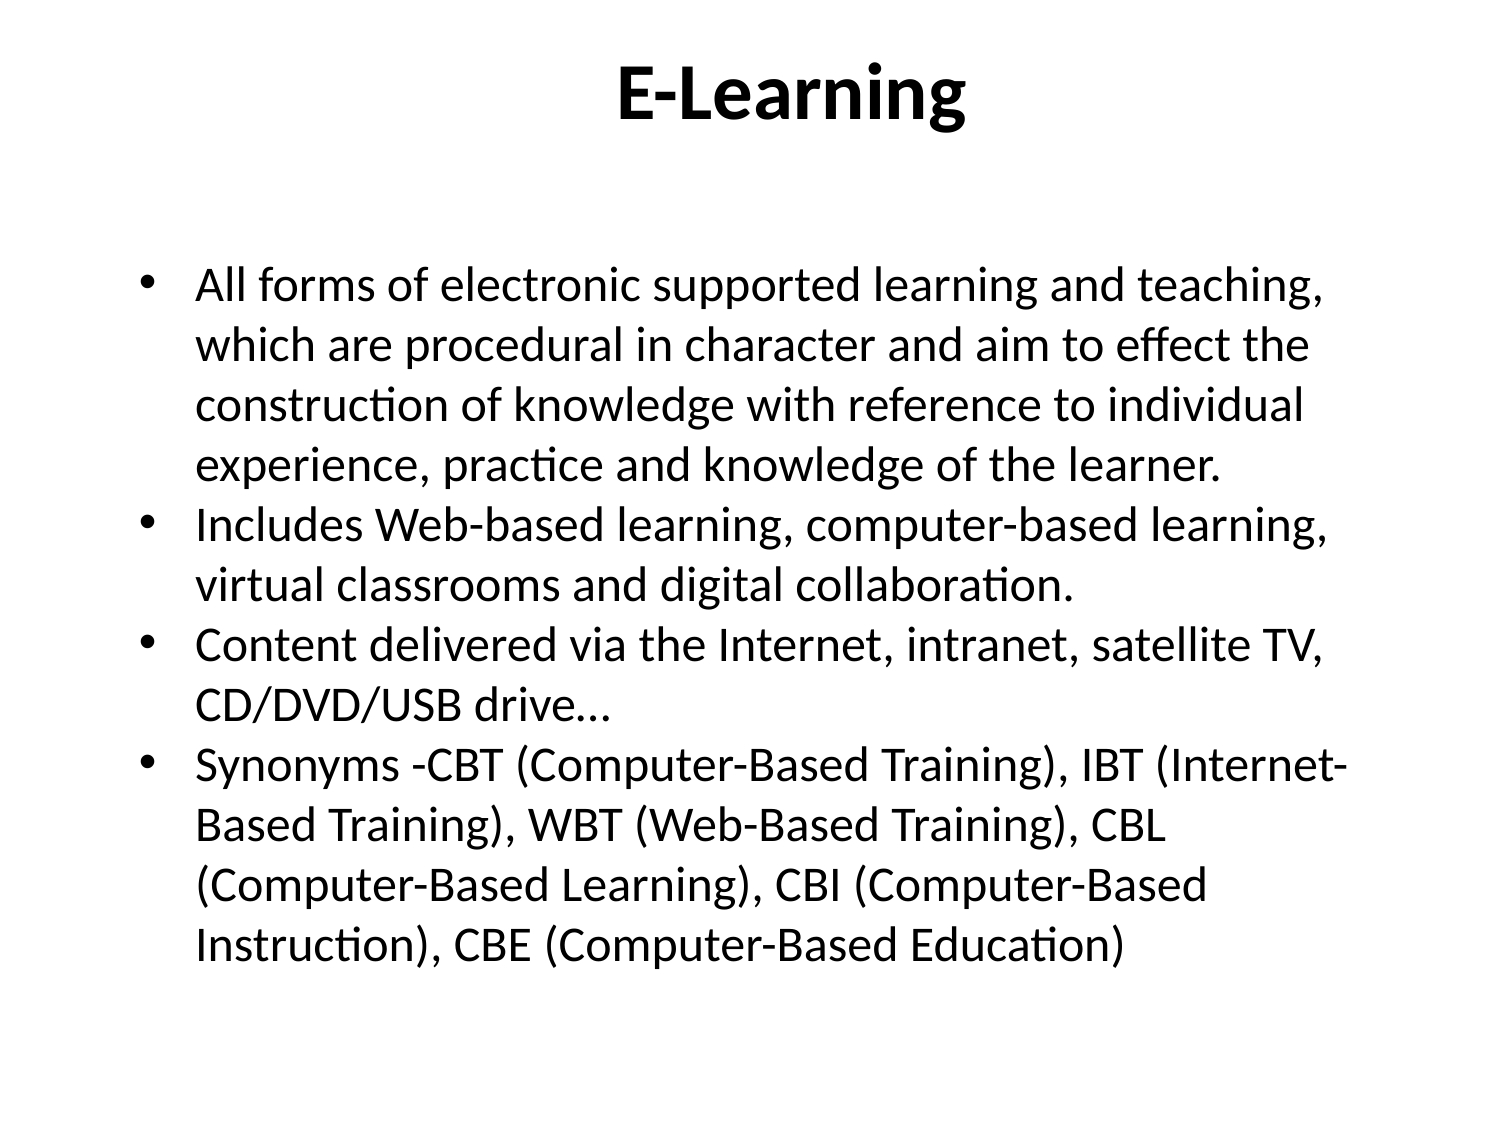

# E-Learning
All forms of electronic supported learning and teaching, which are procedural in character and aim to effect the construction of knowledge with reference to individual experience, practice and knowledge of the learner.
Includes Web-based learning, computer-based learning, virtual classrooms and digital collaboration.
Content delivered via the Internet, intranet, satellite TV,  CD/DVD/USB drive…
Synonyms -CBT (Computer-Based Training), IBT (Internet-Based Training), WBT (Web-Based Training), CBL (Computer-Based Learning), CBI (Computer-Based Instruction), CBE (Computer-Based Education)